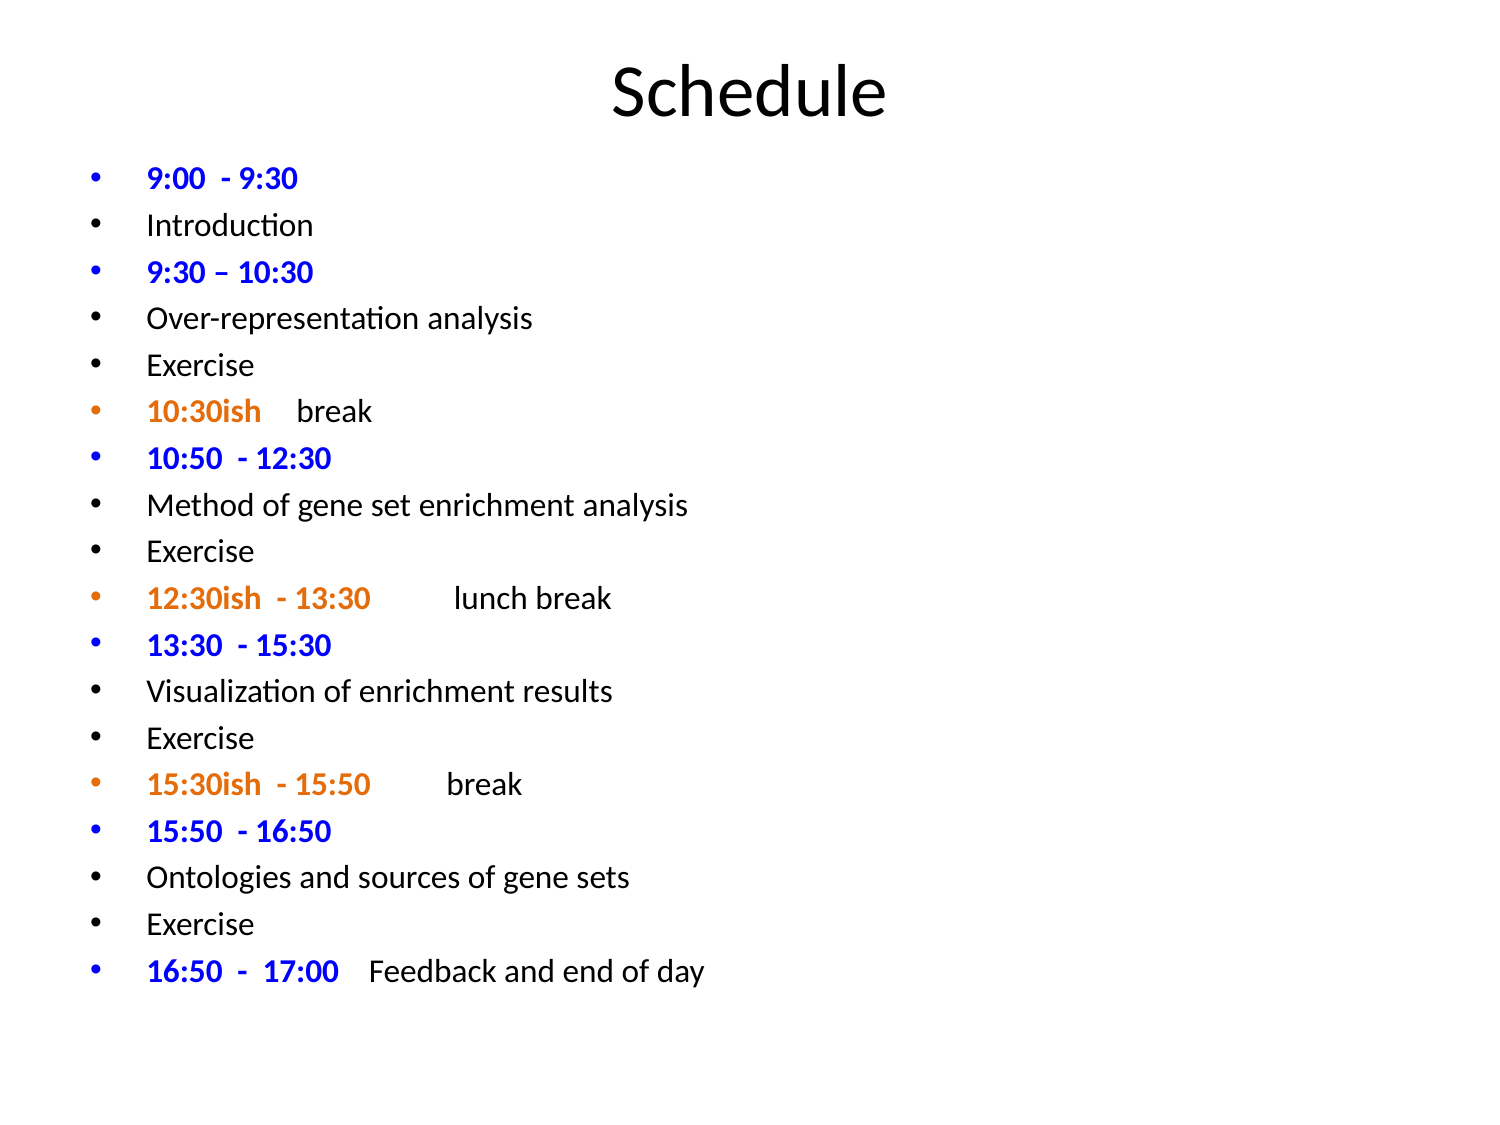

# Schedule
9:00  - 9:30
Introduction
9:30 – 10:30
Over-representation analysis
Exercise
10:30ish    	break
10:50  - 12:30
Method of gene set enrichment analysis
Exercise
12:30ish  - 13:30 	 lunch break
13:30  - 15:30
Visualization of enrichment results
Exercise
15:30ish  - 15:50  	break
15:50  - 16:50
Ontologies and sources of gene sets
Exercise
16:50  -  17:00    Feedback and end of day